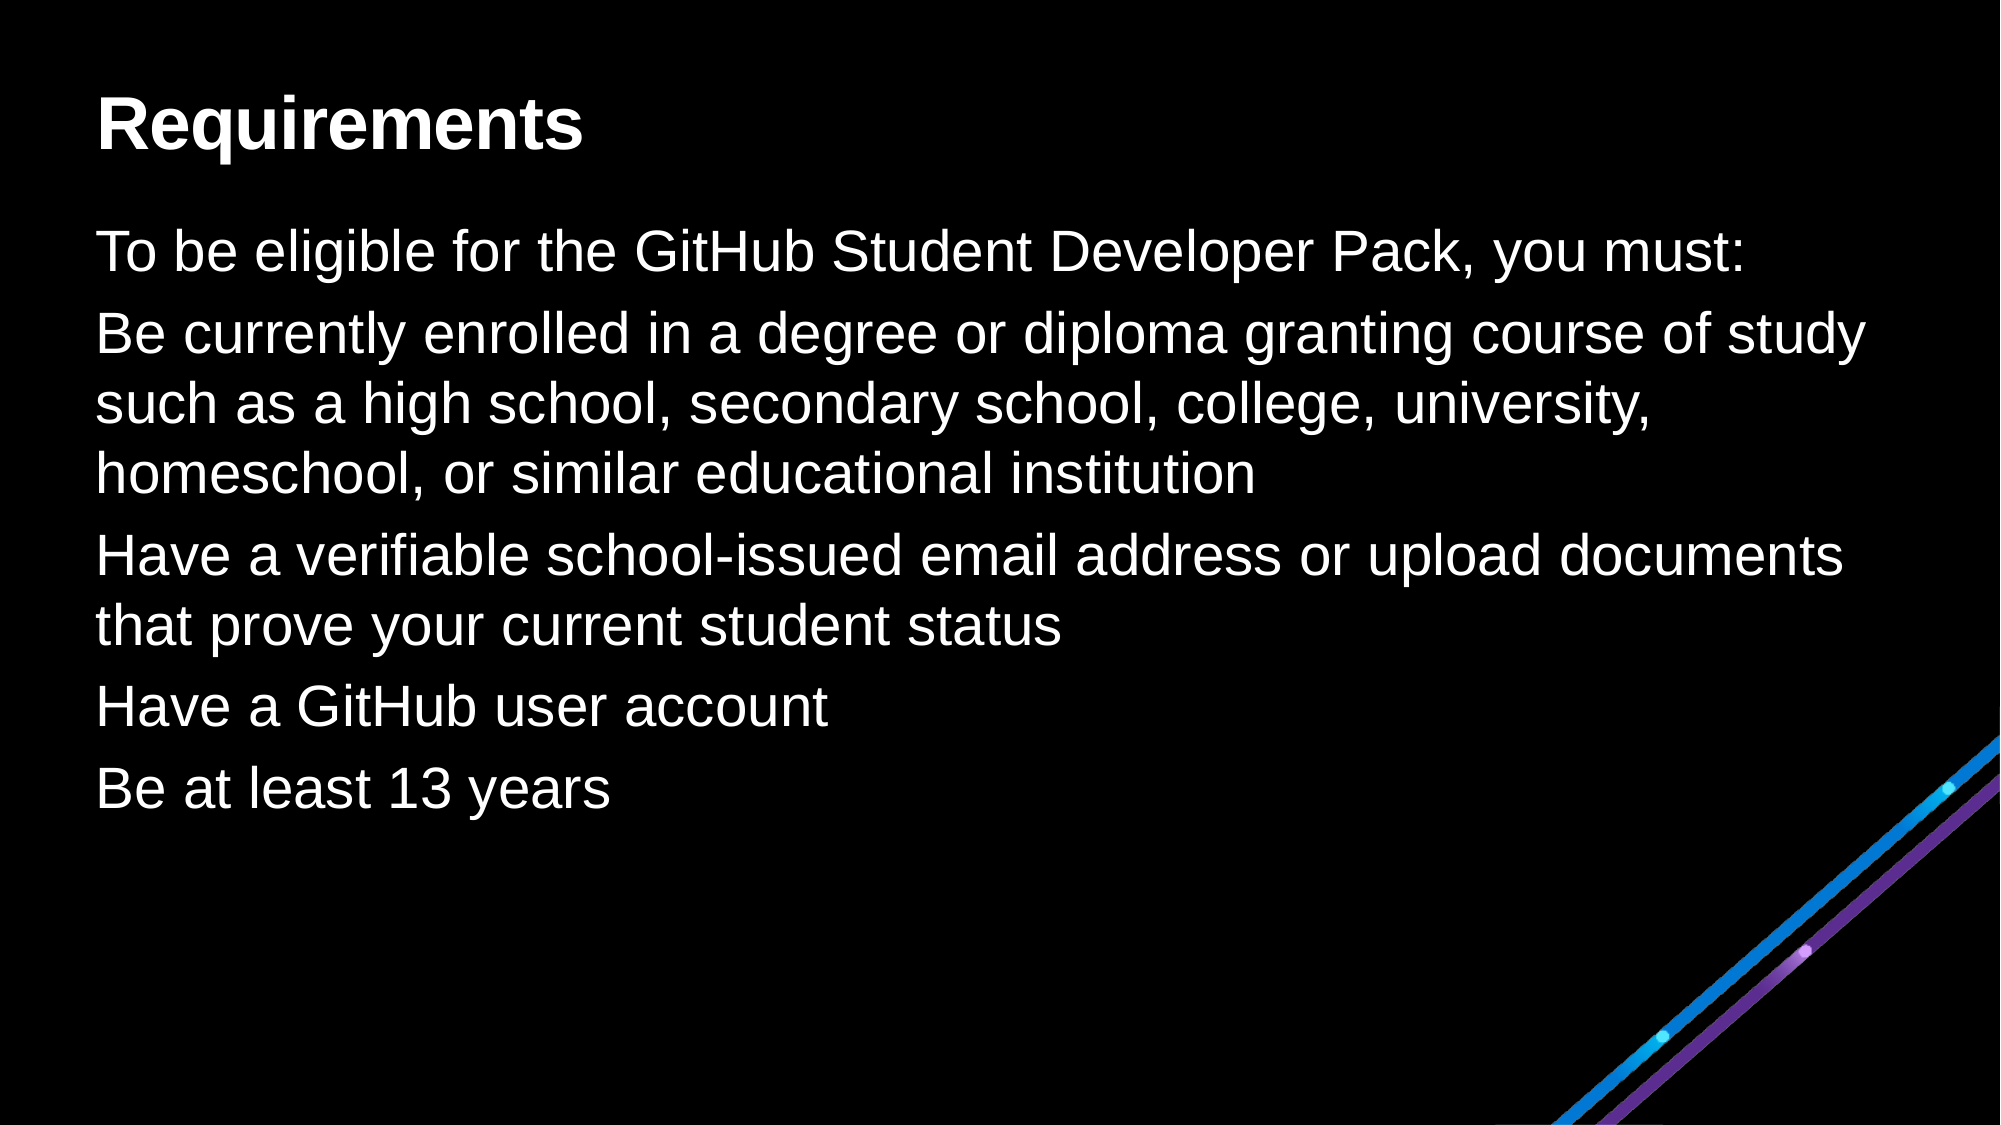

# Requirements
To be eligible for the GitHub Student Developer Pack, you must:
Be currently enrolled in a degree or diploma granting course of study such as a high school, secondary school, college, university, homeschool, or similar educational institution
Have a verifiable school-issued email address or upload documents that prove your current student status
Have a GitHub user account
Be at least 13 years